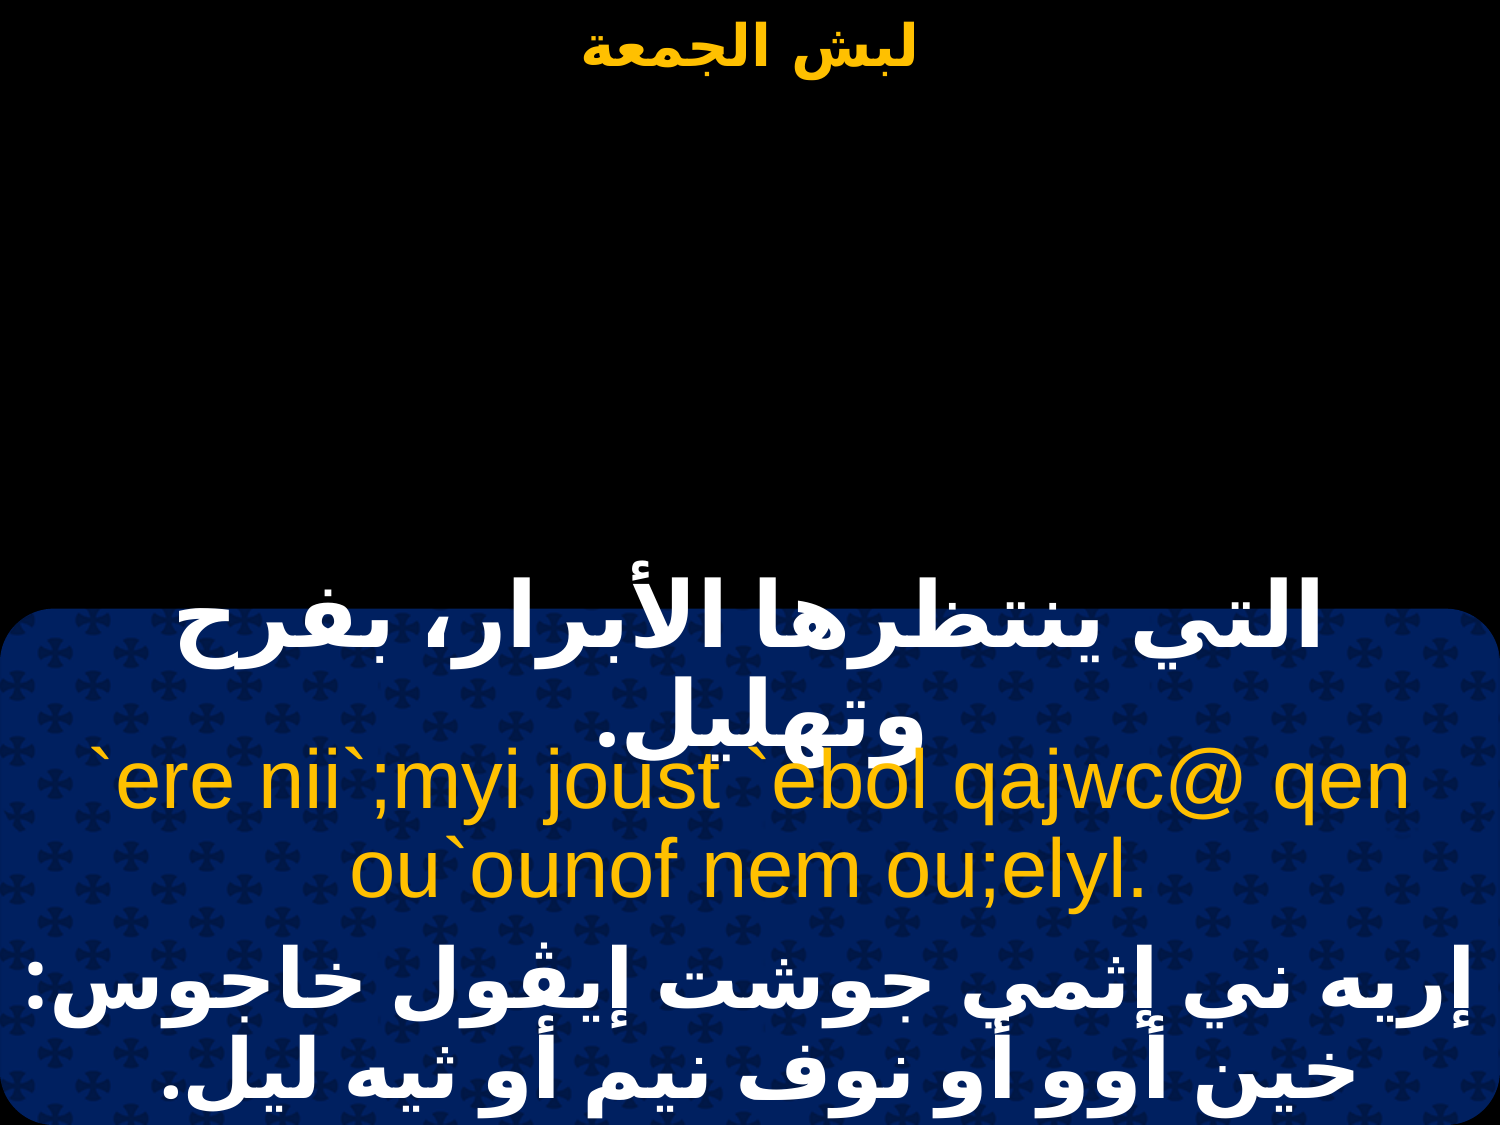

#
التي ينتظرها الأبرار، بفرح وتهليل.
`ere nii`;myi joust `ebol qajwc@ qen ou`ounof nem ou;elyl.
إريه ني إثمي جوشت إيڤول خاجوس: خين أوو أو نوف نيم أو ثيه ليل.